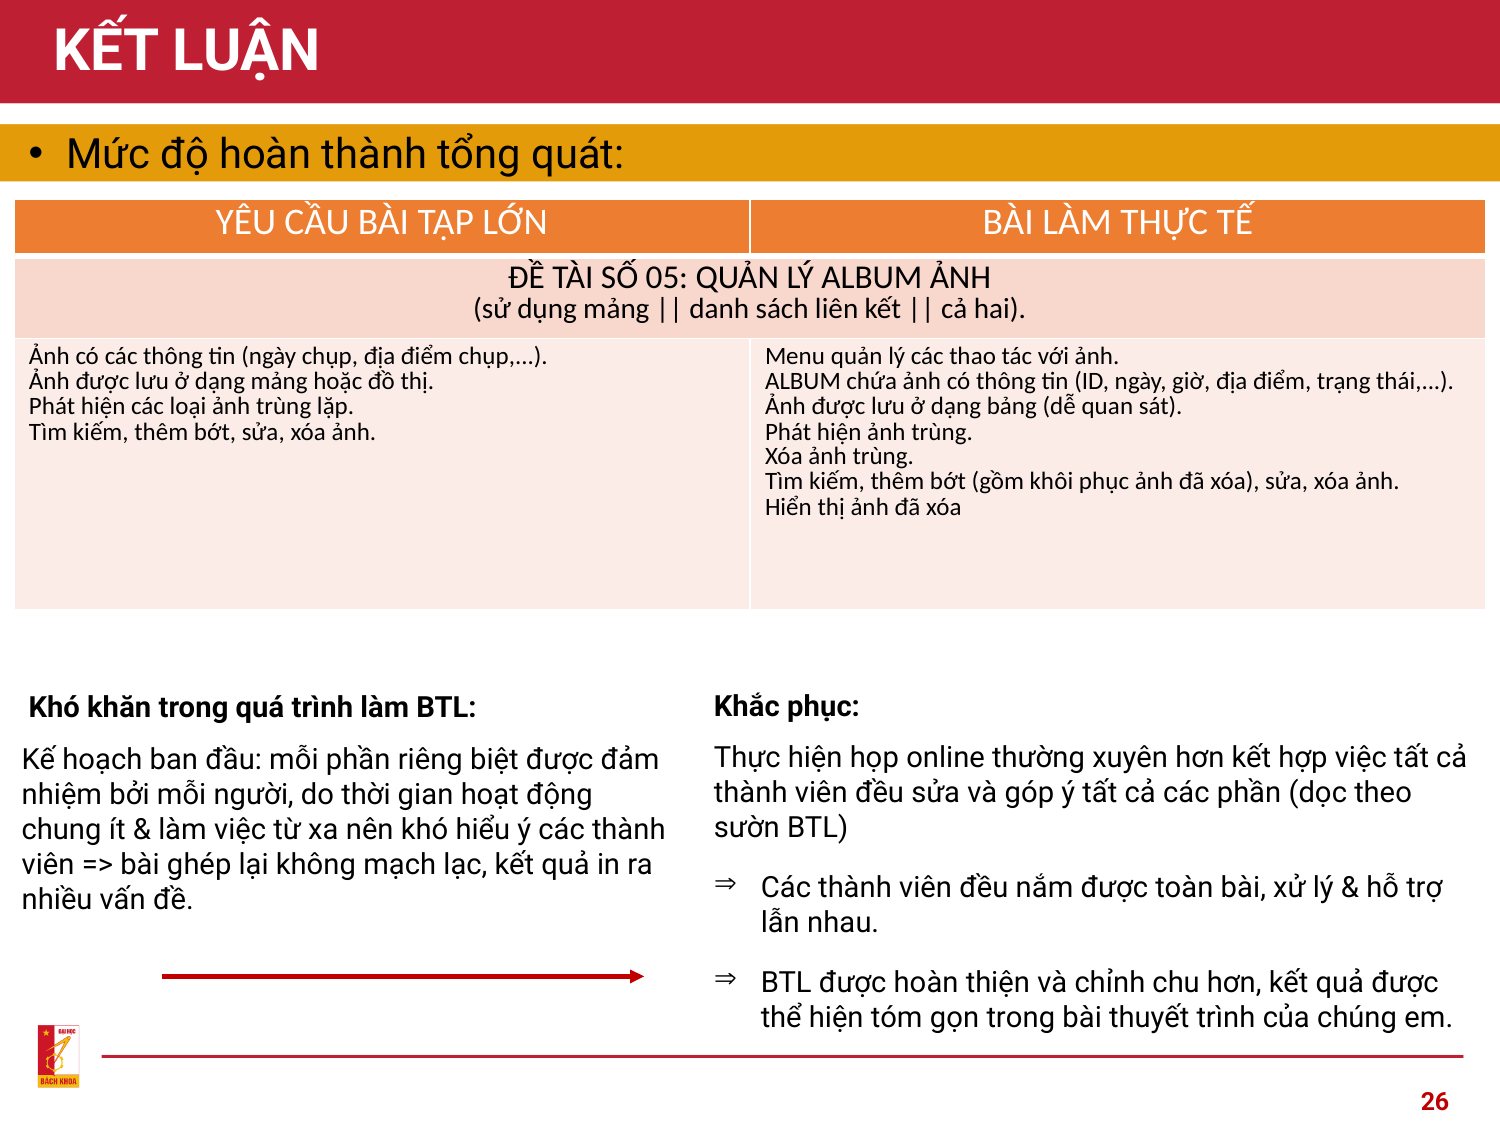

# KẾT LUẬN
Mức độ hoàn thành tổng quát:
| YÊU CẦU BÀI TẬP LỚN | BÀI LÀM THỰC TẾ |
| --- | --- |
| ĐỀ TÀI SỐ 05: QUẢN LÝ ALBUM ẢNH (sử dụng mảng || danh sách liên kết || cả hai). |  |
| Ảnh có các thông tin (ngày chụp, địa điểm chụp,...). Ảnh được lưu ở dạng mảng hoặc đồ thị. Phát hiện các loại ảnh trùng lặp. Tìm kiếm, thêm bớt, sửa, xóa ảnh. | Menu quản lý các thao tác với ảnh. ALBUM chứa ảnh có thông tin (ID, ngày, giờ, địa điểm, trạng thái,...). Ảnh được lưu ở dạng bảng (dễ quan sát). Phát hiện ảnh trùng. Xóa ảnh trùng. Tìm kiếm, thêm bớt (gồm khôi phục ảnh đã xóa), sửa, xóa ảnh. Hiển thị ảnh đã xóa |
Khắc phục:
Khó khăn trong quá trình làm BTL:
Thực hiện họp online thường xuyên hơn kết hợp việc tất cả thành viên đều sửa và góp ý tất cả các phần (dọc theo sườn BTL)
Các thành viên đều nắm được toàn bài, xử lý & hỗ trợ lẫn nhau.
BTL được hoàn thiện và chỉnh chu hơn, kết quả được thể hiện tóm gọn trong bài thuyết trình của chúng em.
Kế hoạch ban đầu: mỗi phần riêng biệt được đảm nhiệm bởi mỗi người, do thời gian hoạt động chung ít & làm việc từ xa nên khó hiểu ý các thành viên => bài ghép lại không mạch lạc, kết quả in ra nhiều vấn đề.
26